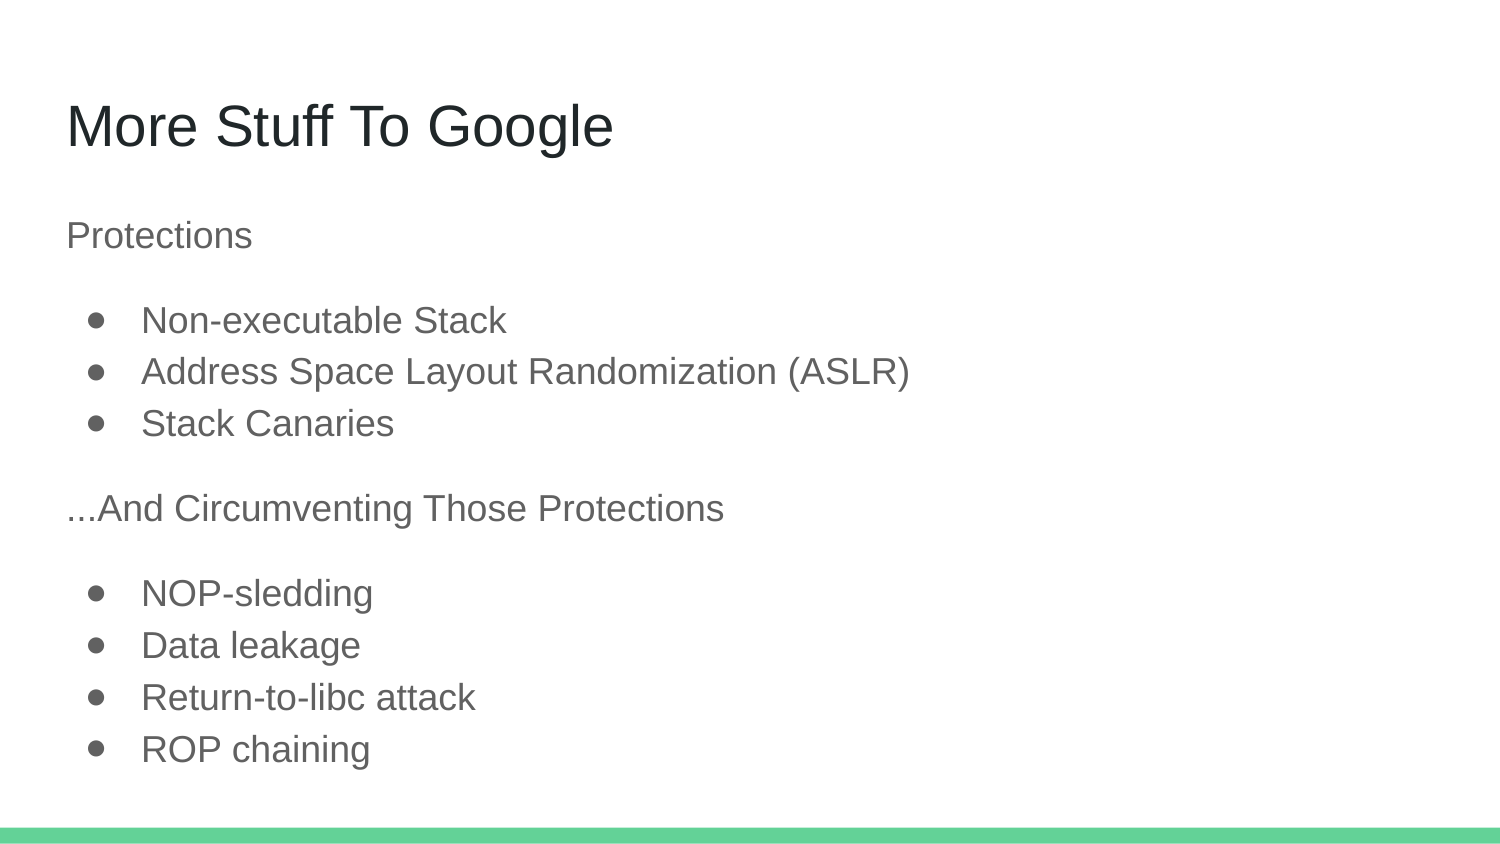

# More Stuff To Google
Protections
Non-executable Stack
Address Space Layout Randomization (ASLR)
Stack Canaries
...And Circumventing Those Protections
NOP-sledding
Data leakage
Return-to-libc attack
ROP chaining